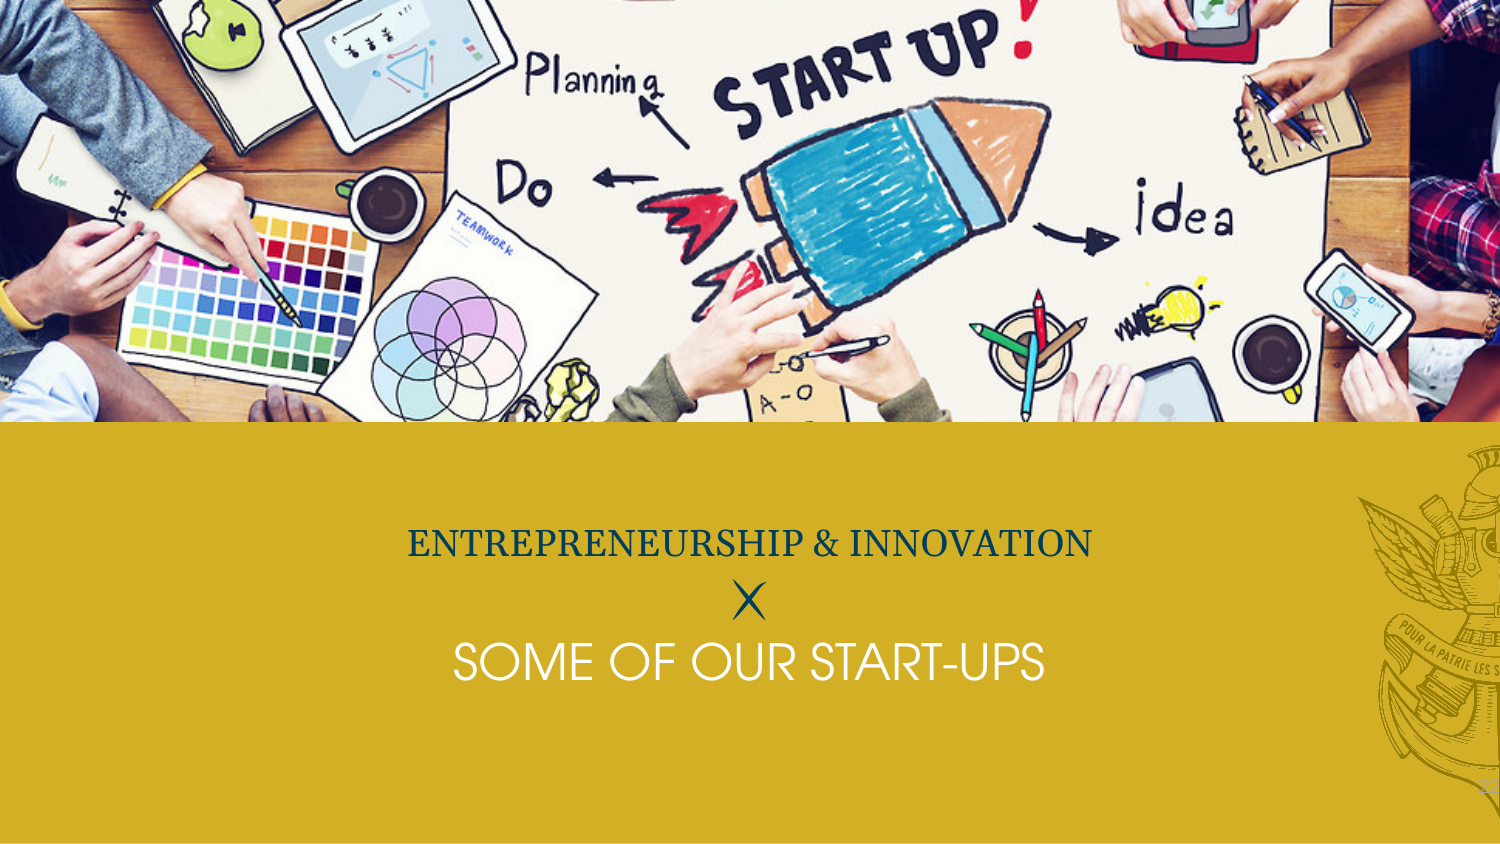

Entrepreneurship & Innovation
# SOME of our start-ups
22